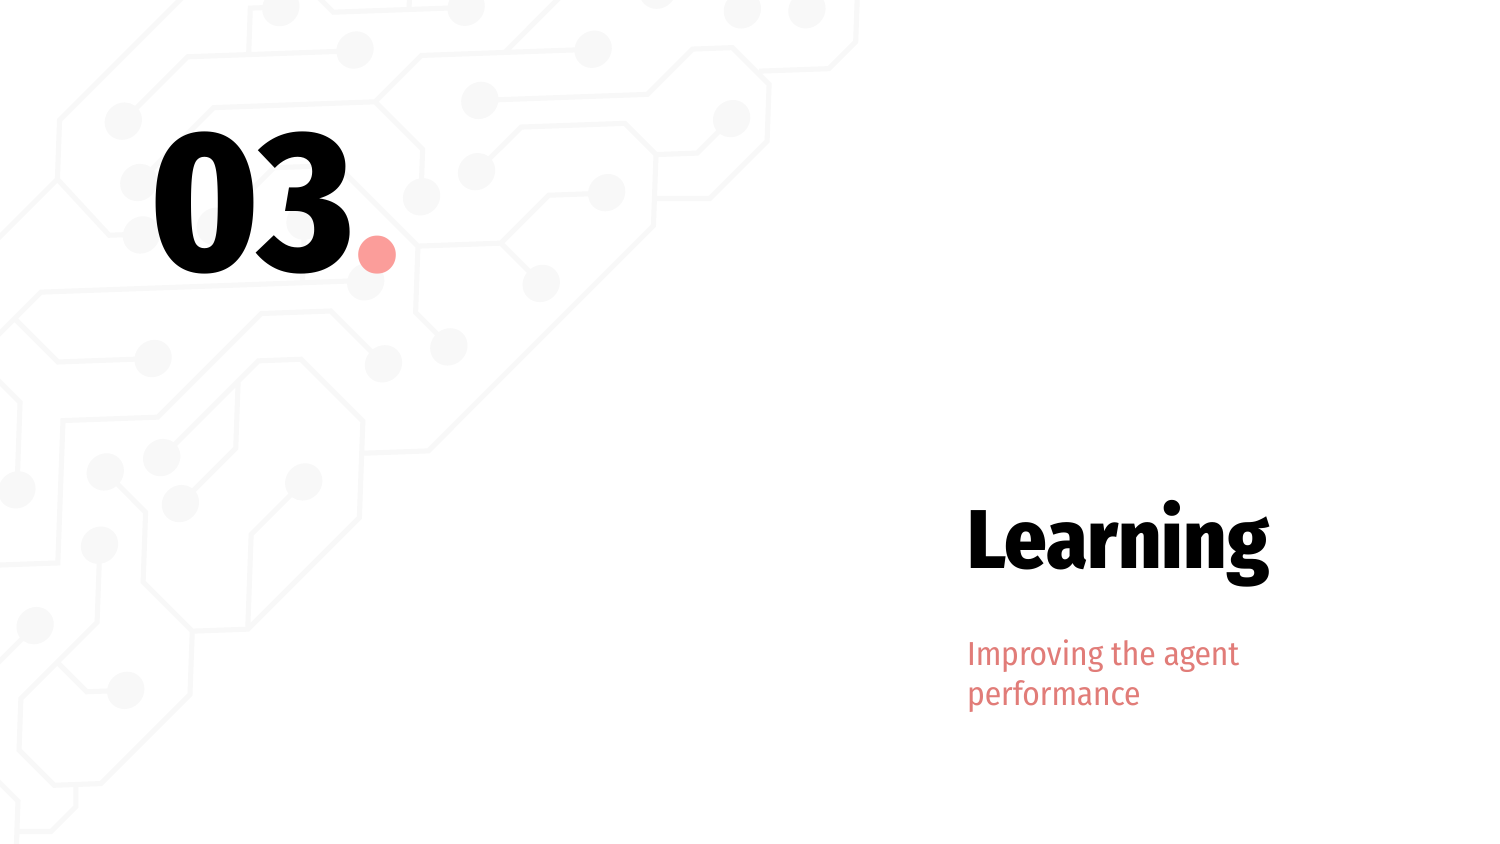

03.
# Learning
Improving the agent performance